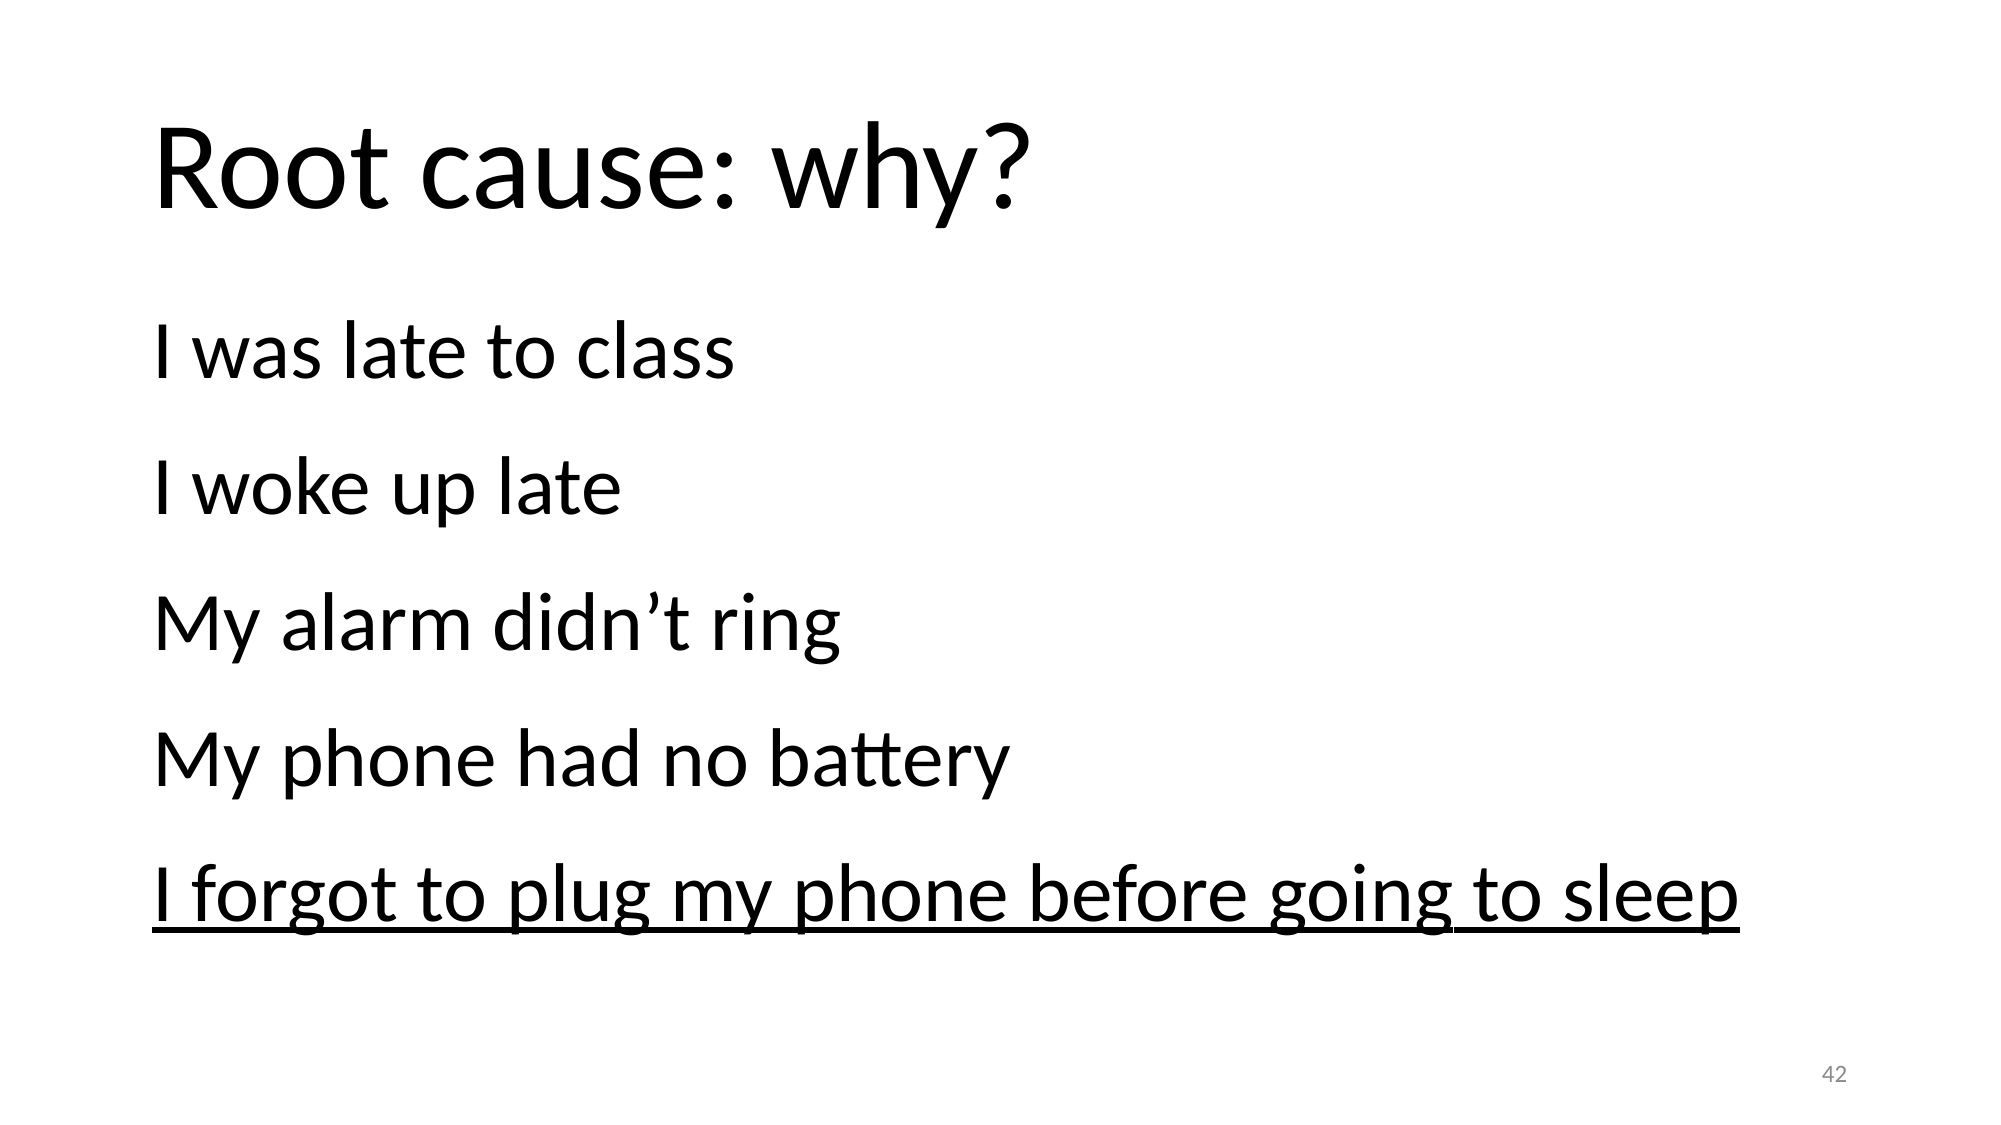

# Root cause: why?
I was late to class
I woke up late
My alarm didn’t ring
My phone had no battery
I forgot to plug my phone before going to sleep
42